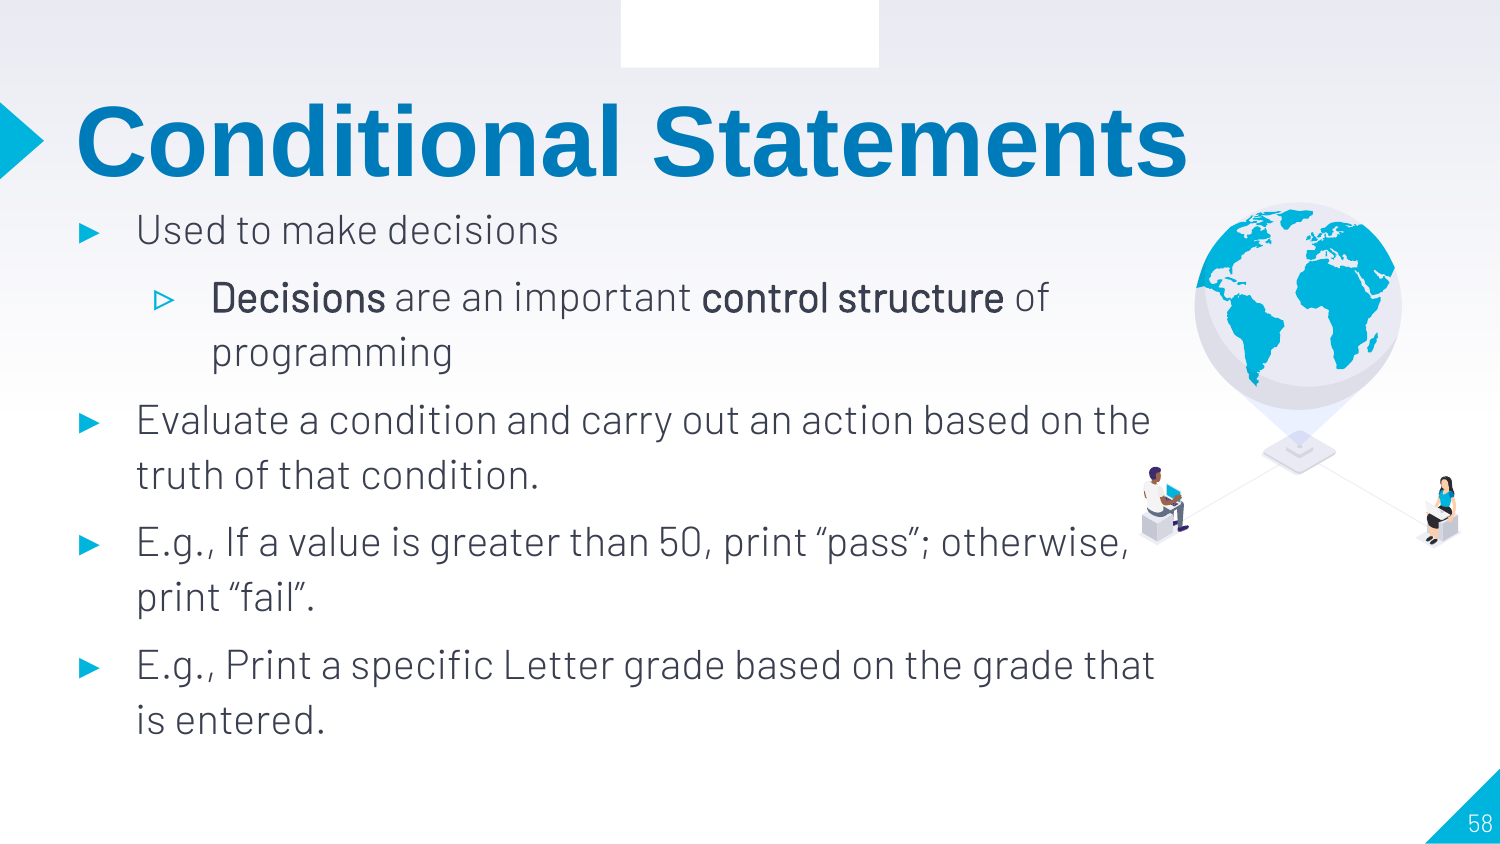

Section Review

# Conditional Statements
Used to make decisions
Decisions are an important control structure of programming
Evaluate a condition and carry out an action based on the truth of that condition.
E.g., If a value is greater than 50, print “pass”; otherwise, print “fail”.
E.g., Print a specific Letter grade based on the grade that is entered.

58